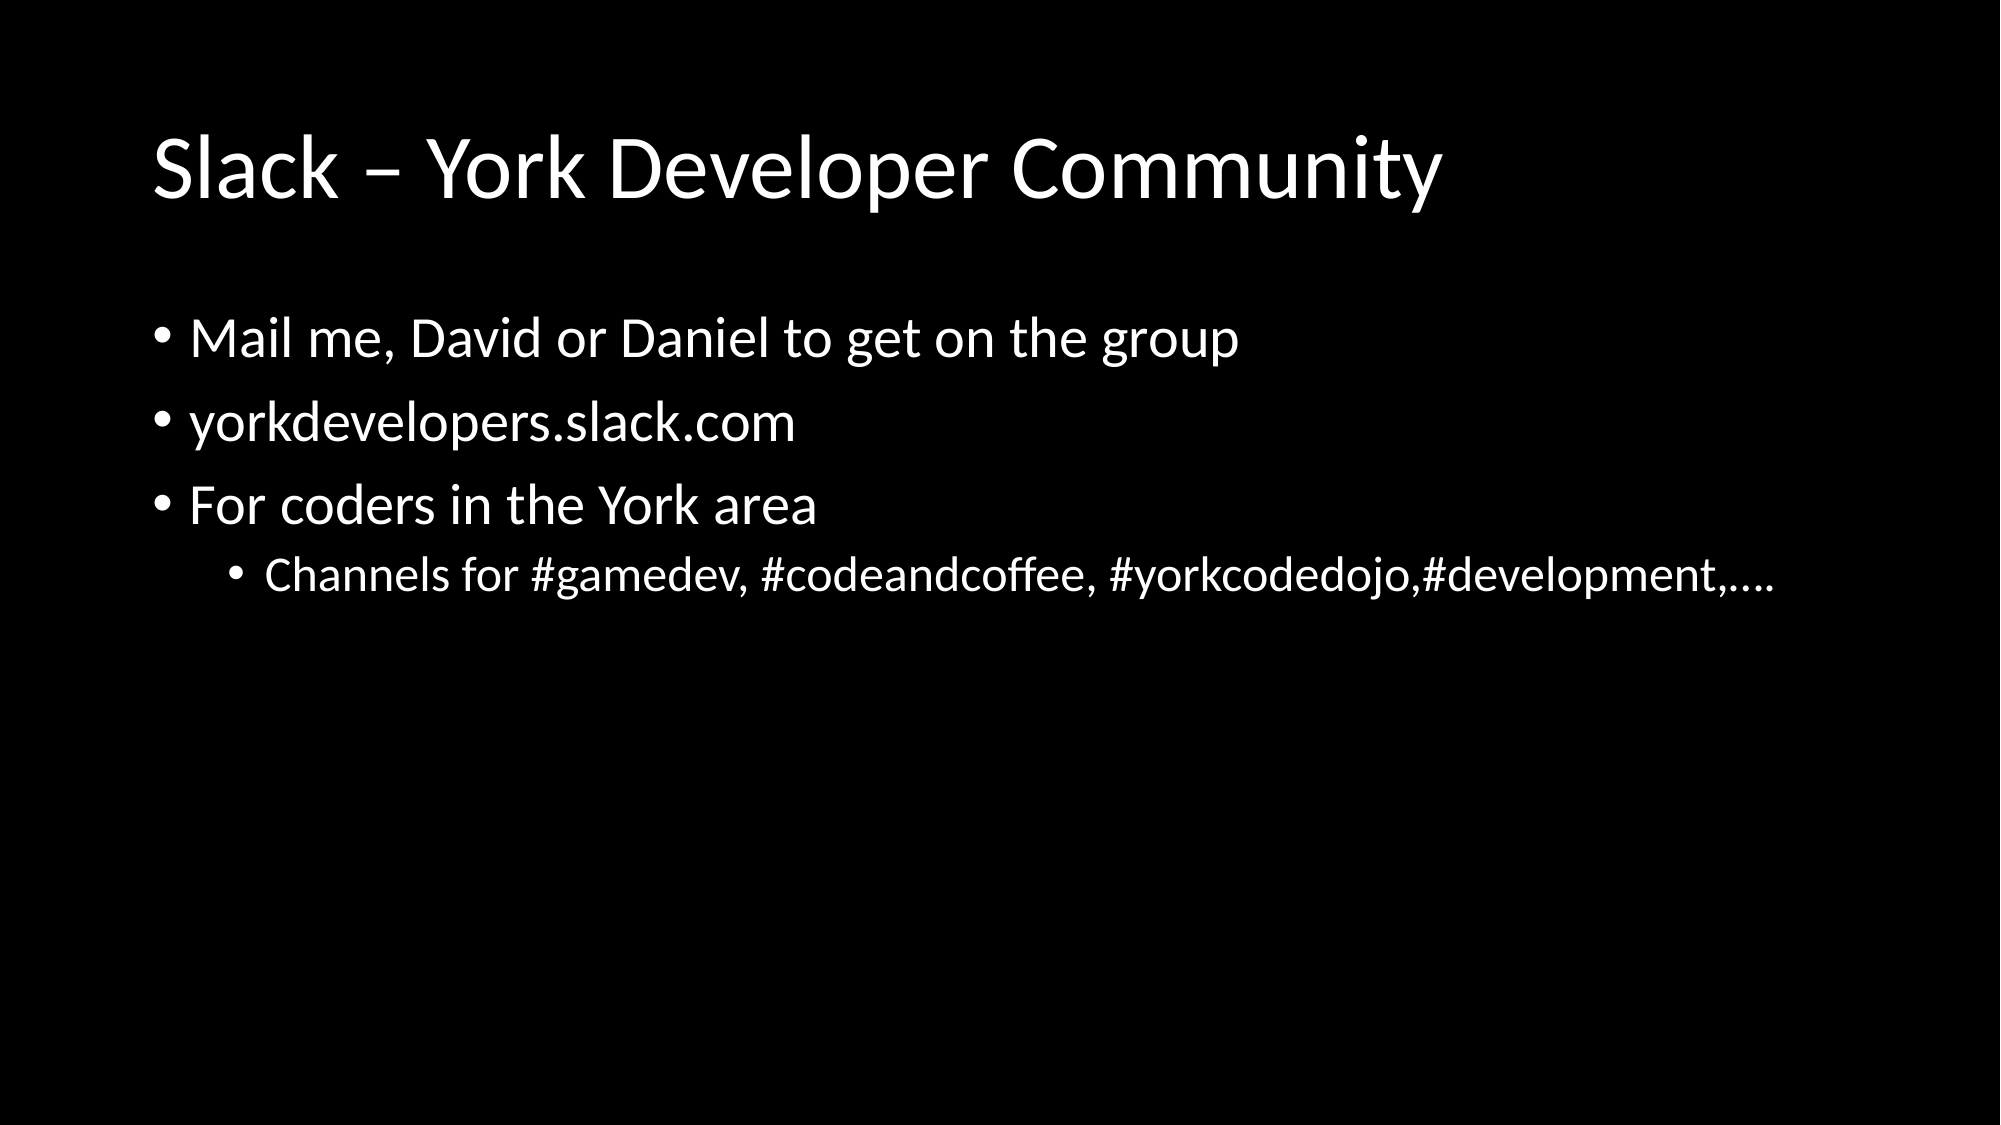

# Slack – York Developer Community
Mail me, David or Daniel to get on the group
yorkdevelopers.slack.com
For coders in the York area
Channels for #gamedev, #codeandcoffee, #yorkcodedojo,#development,….